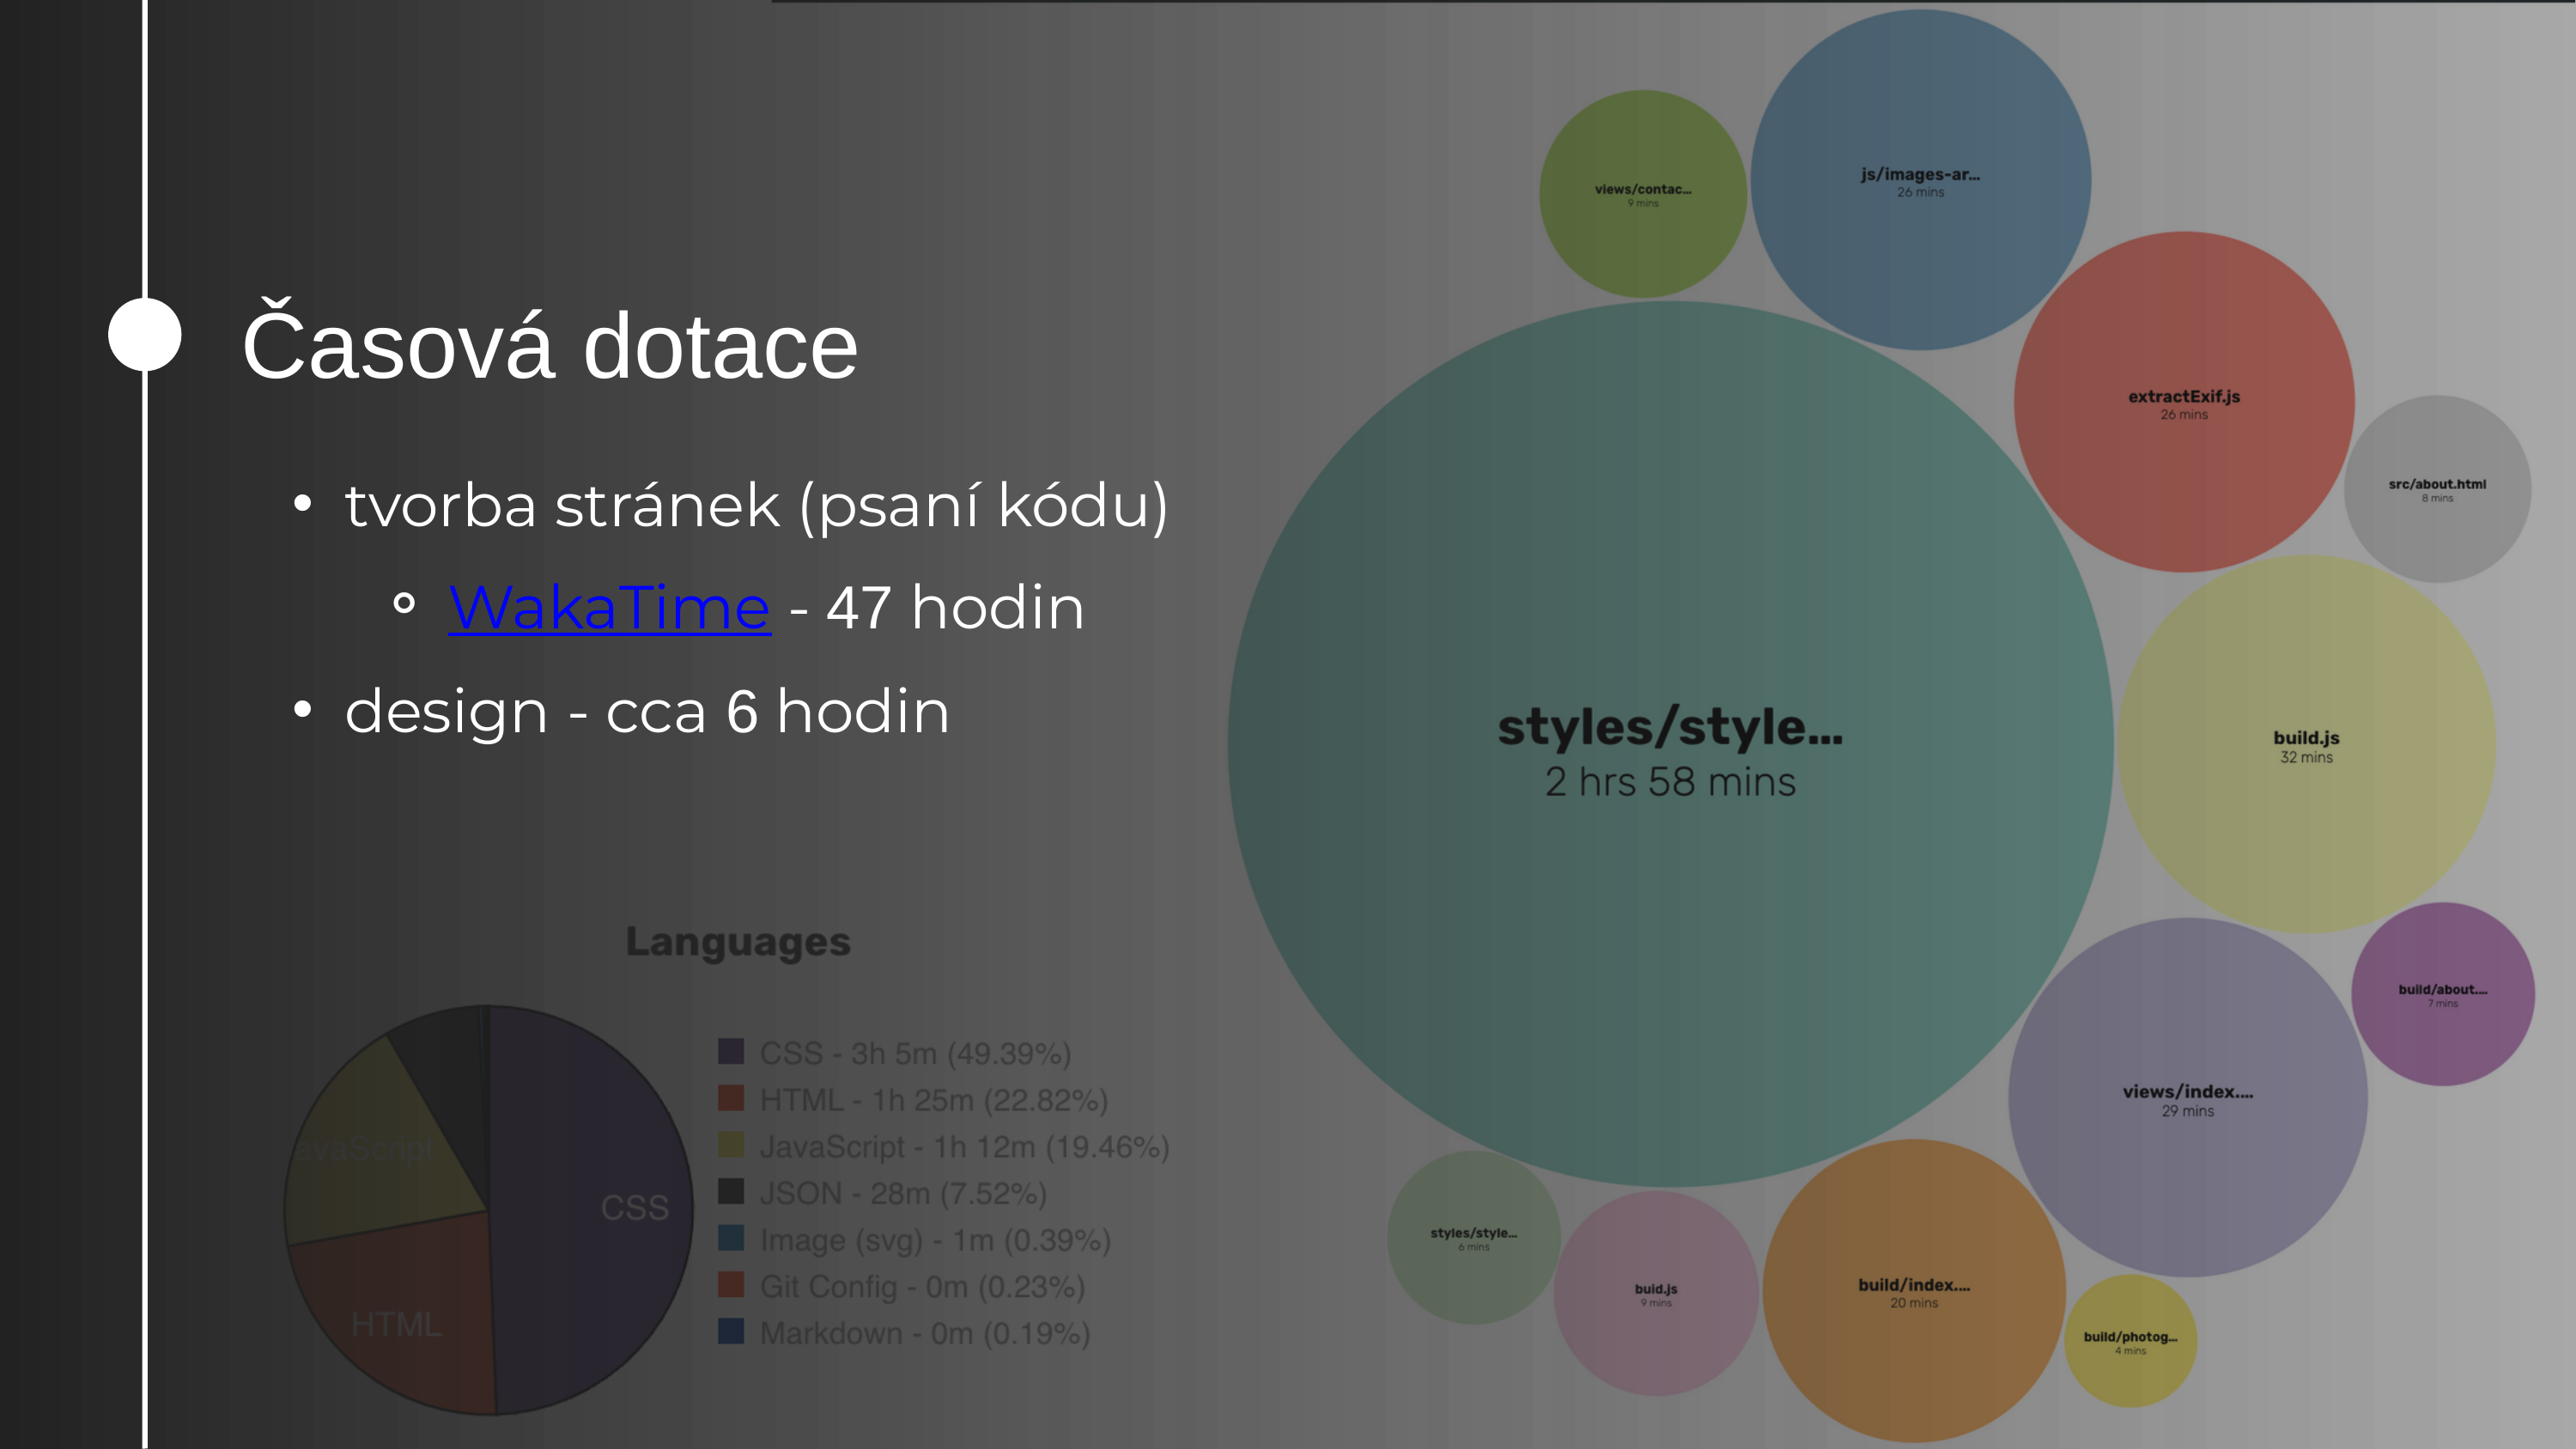

Časová dotace

tvorba stránek (psaní kódu)
WakaTime - 47 hodin
design - cca 6 hodin